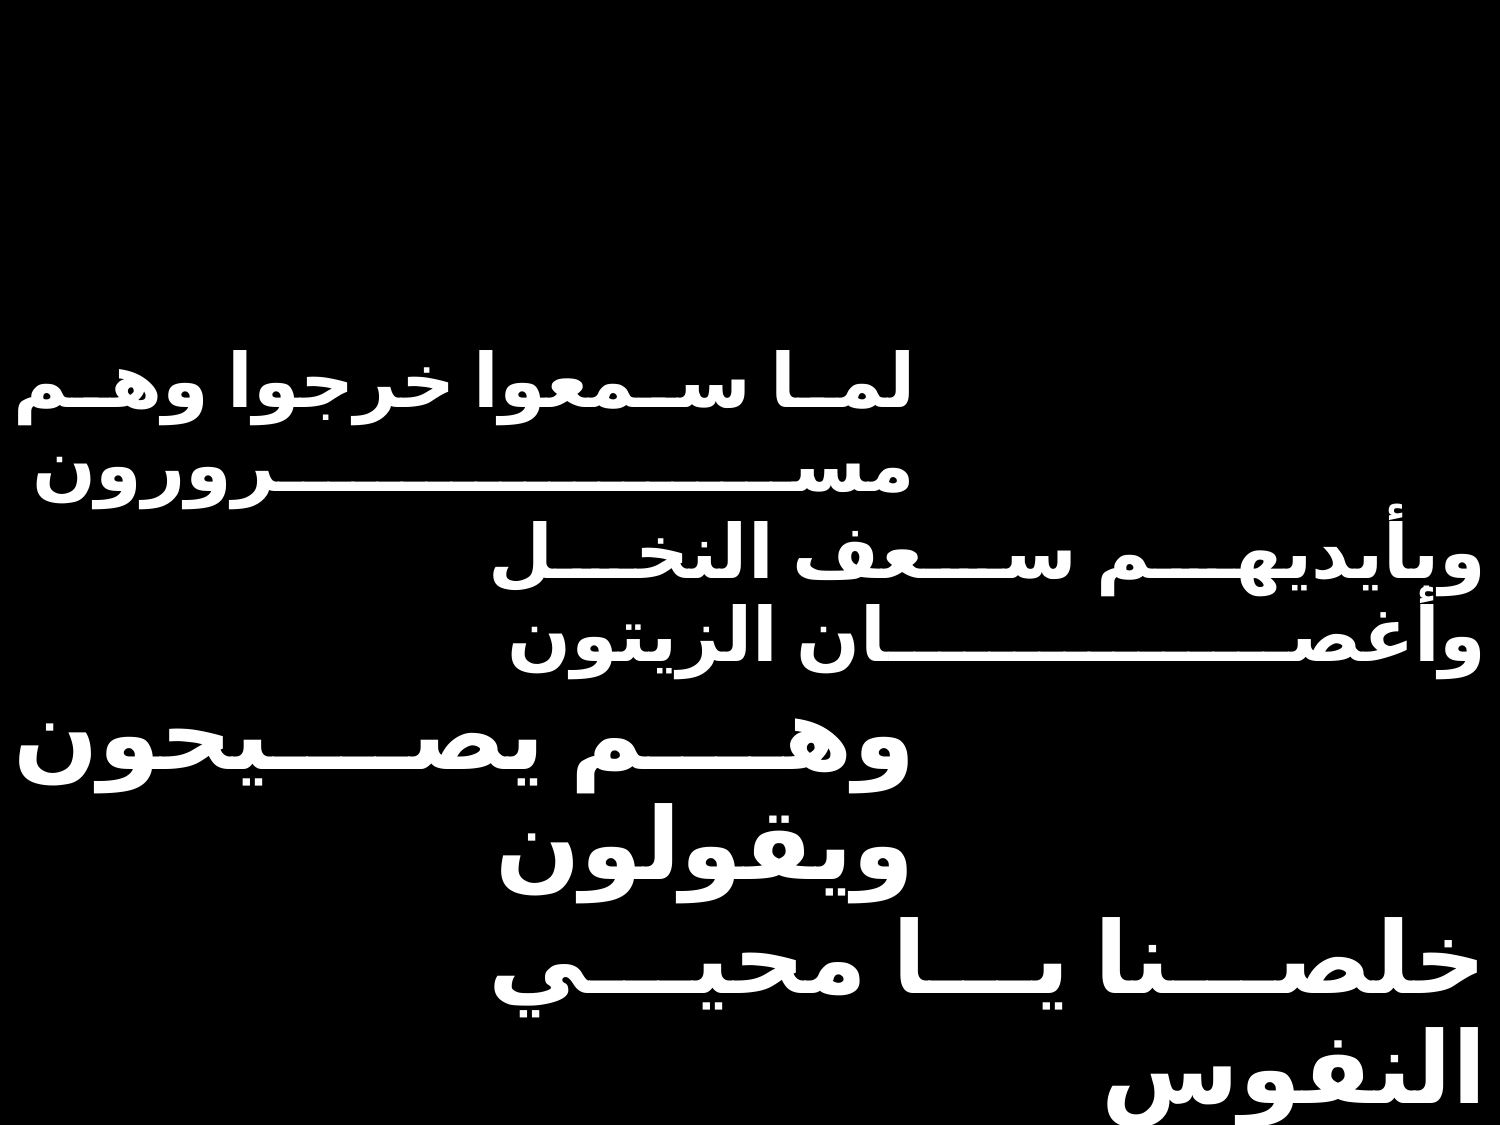

| لما سمعوا خرجوا وهم مسرورون |  |  |
| --- | --- | --- |
|  | وبأيديهم سعف النخل وأغصان الزيتون |  |
| وهم يصيحون ويقولون |  |  |
|  | خلصنا يا محيي النفوس |  |